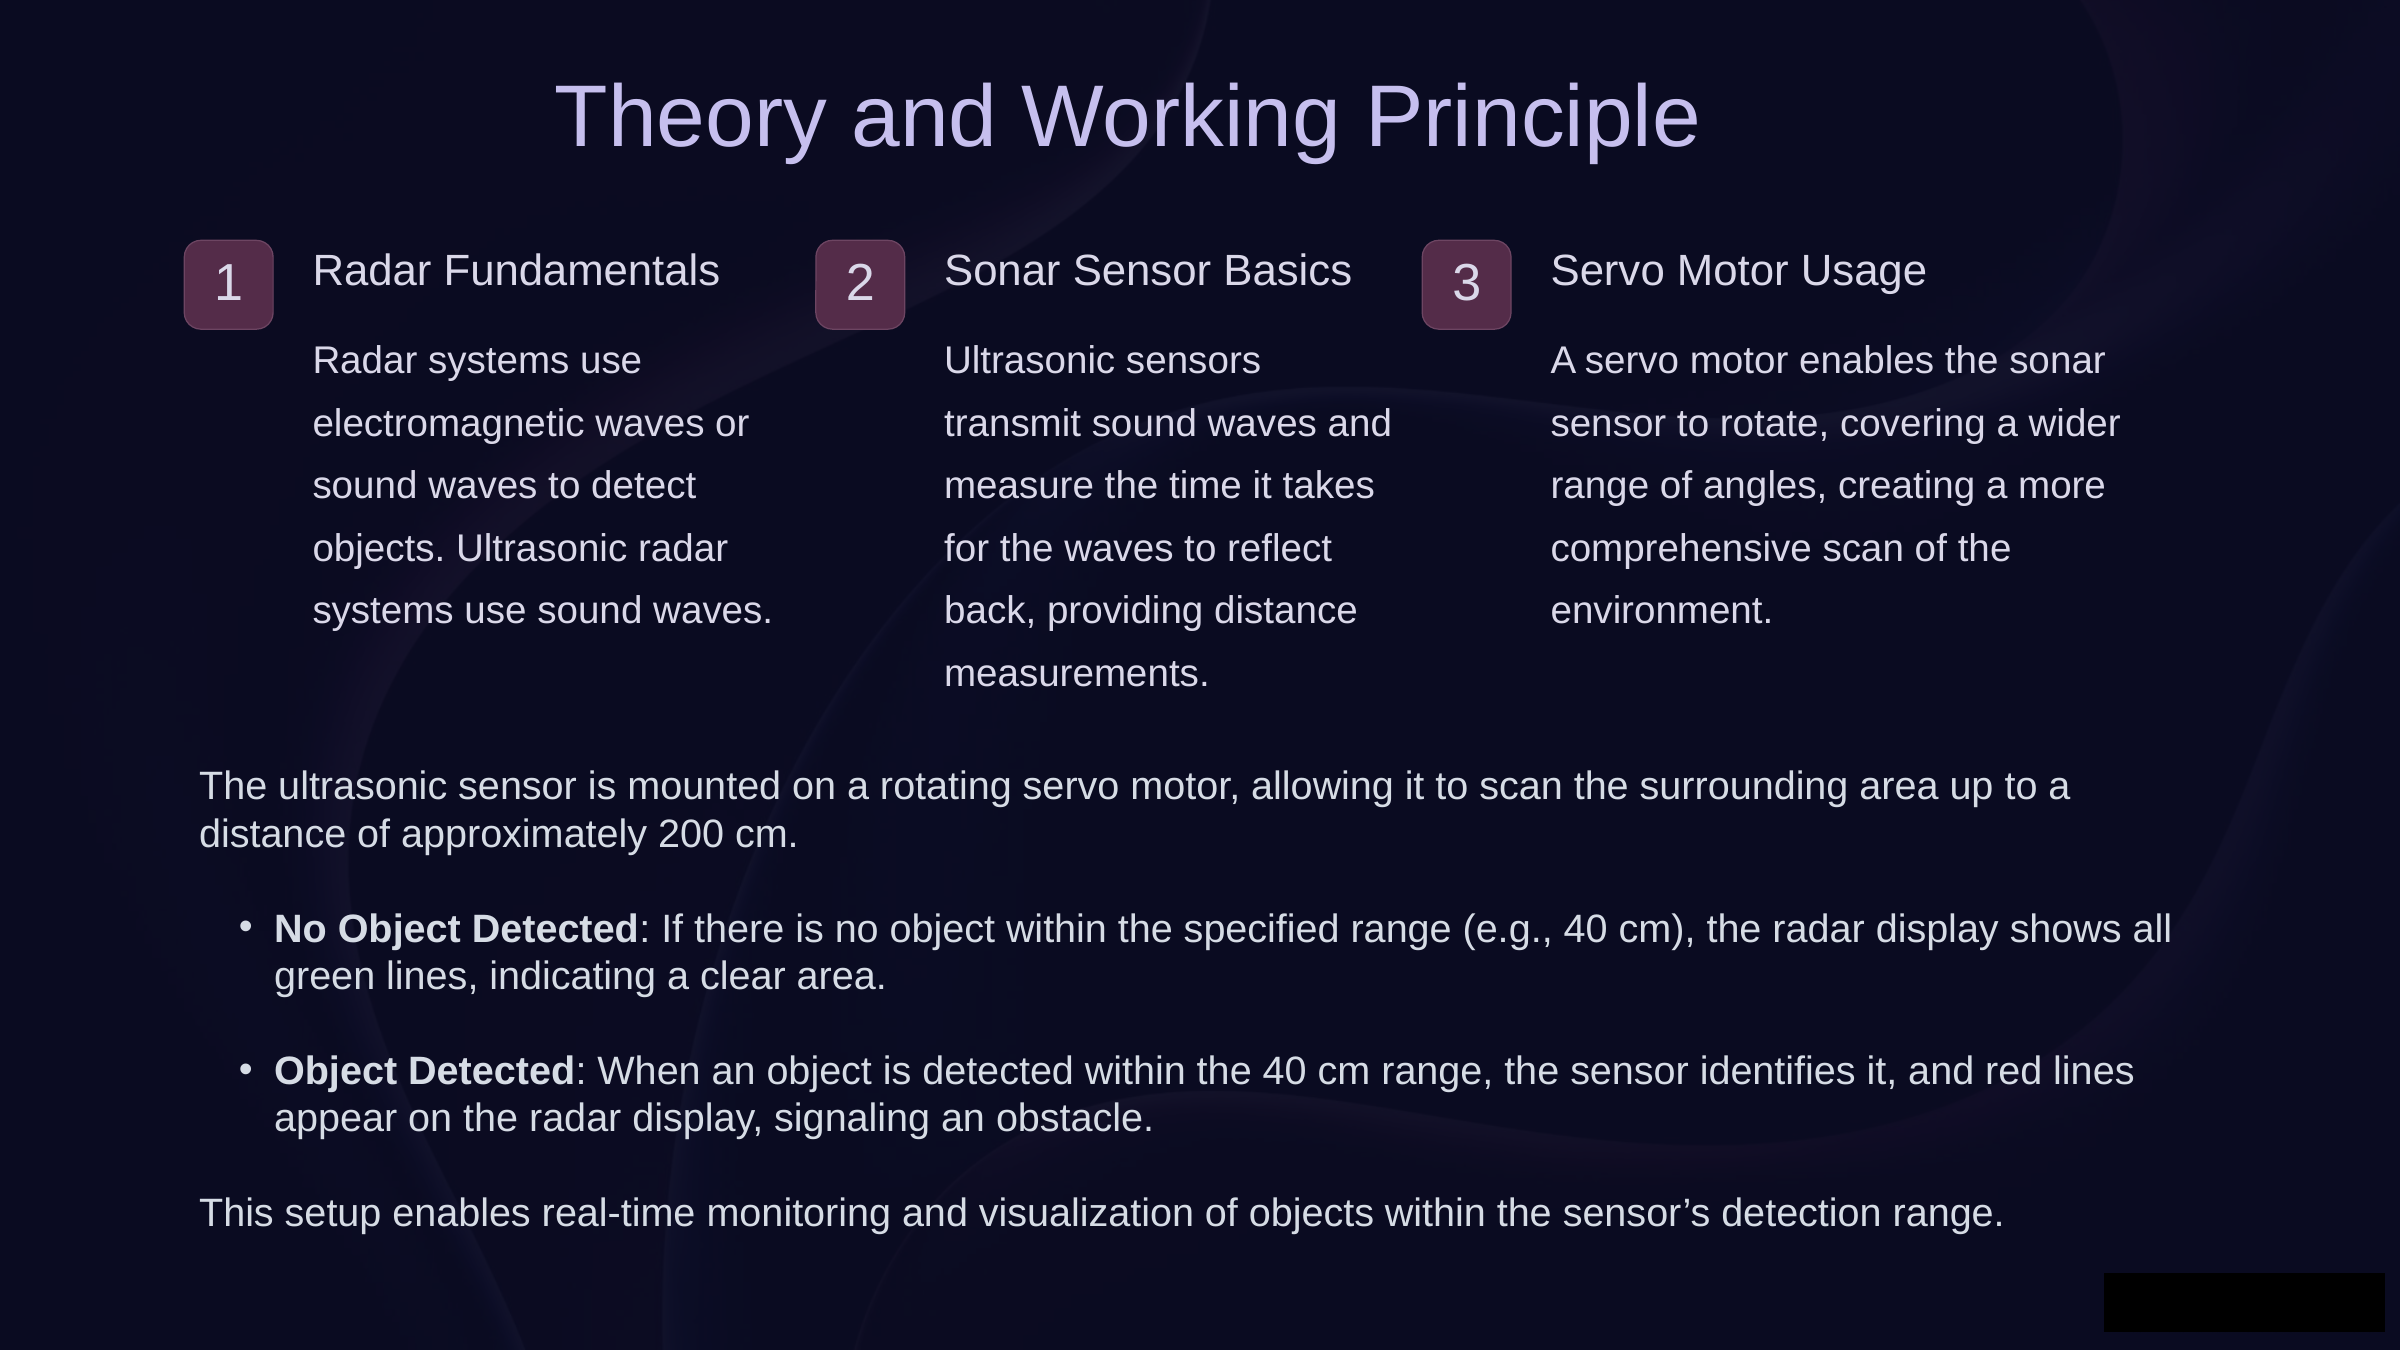

Theory and Working Principle

Radar Fundamentals

Sonar Sensor Basics

Servo Motor Usage
1
2
3
Radar systems use electromagnetic waves or sound waves to detect objects. Ultrasonic radar systems use sound waves.
Ultrasonic sensors transmit sound waves and measure the time it takes for the waves to reflect back, providing distance measurements.
A servo motor enables the sonar sensor to rotate, covering a wider range of angles, creating a more comprehensive scan of the environment.
The ultrasonic sensor is mounted on a rotating servo motor, allowing it to scan the surrounding area up to a distance of approximately 200 cm.

No Object Detected: If there is no object within the specified range (e.g., 40 cm), the radar display shows all green lines, indicating a clear area.

Object Detected: When an object is detected within the 40 cm range, the sensor identifies it, and red lines appear on the radar display, signaling an obstacle.

This setup enables real-time monitoring and visualization of objects within the sensor’s detection range.